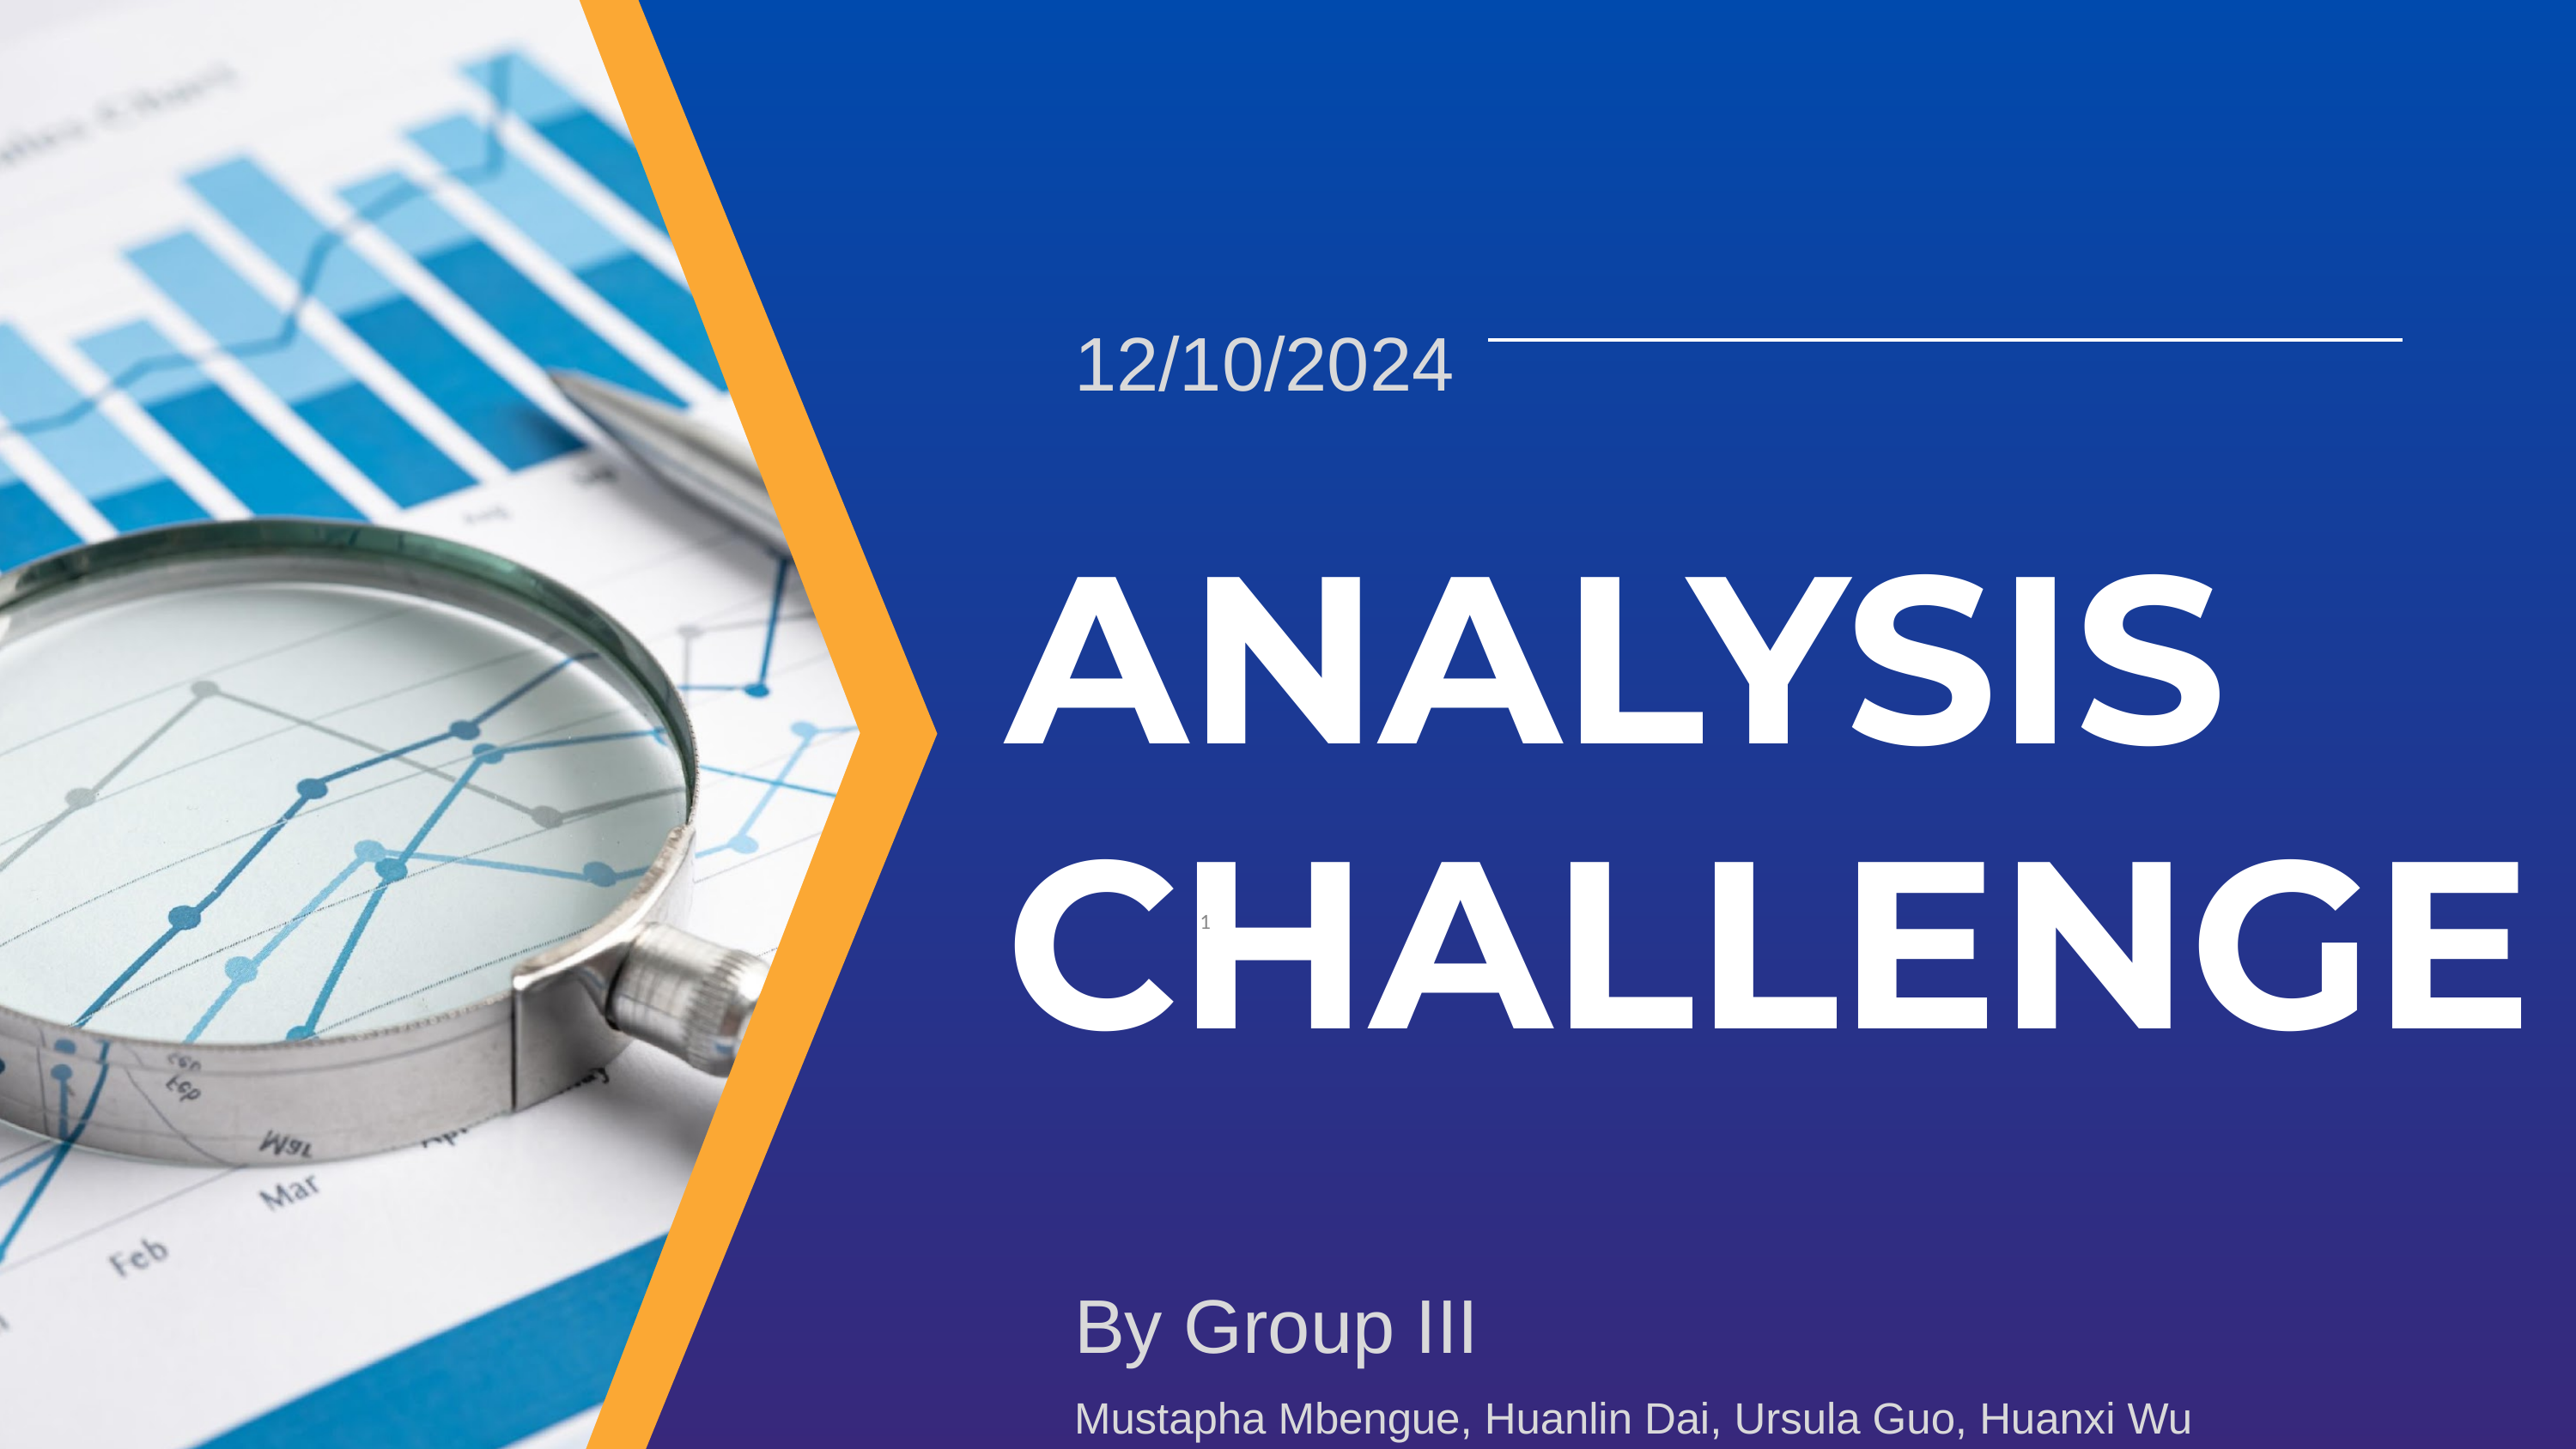

12/10/2024
ANALYSIS CHALLENGE
1
By Group III
Mustapha Mbengue, Huanlin Dai, Ursula Guo, Huanxi Wu